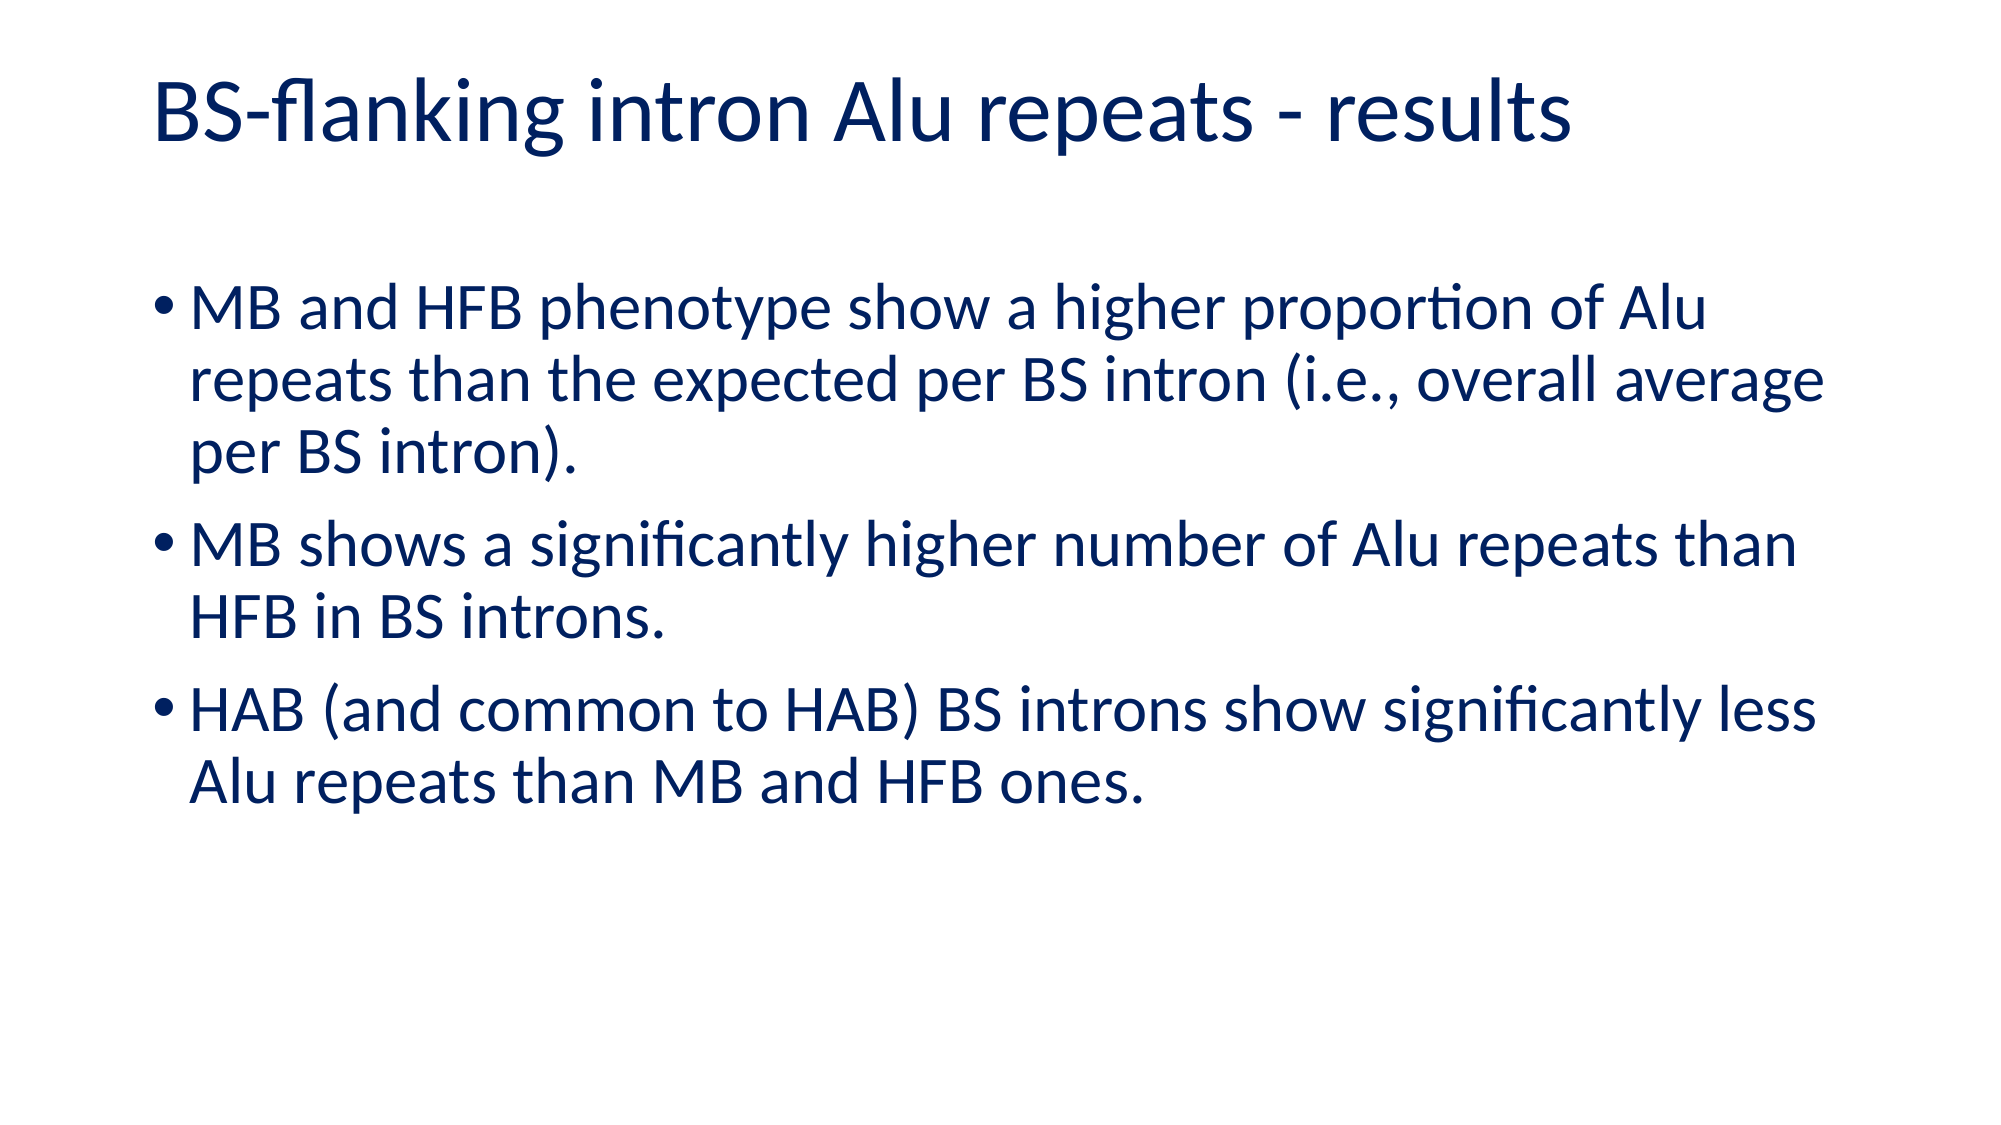

# BS-flanking intron Alu repeats - results
MB and HFB phenotype show a higher proportion of Alu repeats than the expected per BS intron (i.e., overall average per BS intron).
MB shows a significantly higher number of Alu repeats than HFB in BS introns.
HAB (and common to HAB) BS introns show significantly less Alu repeats than MB and HFB ones.